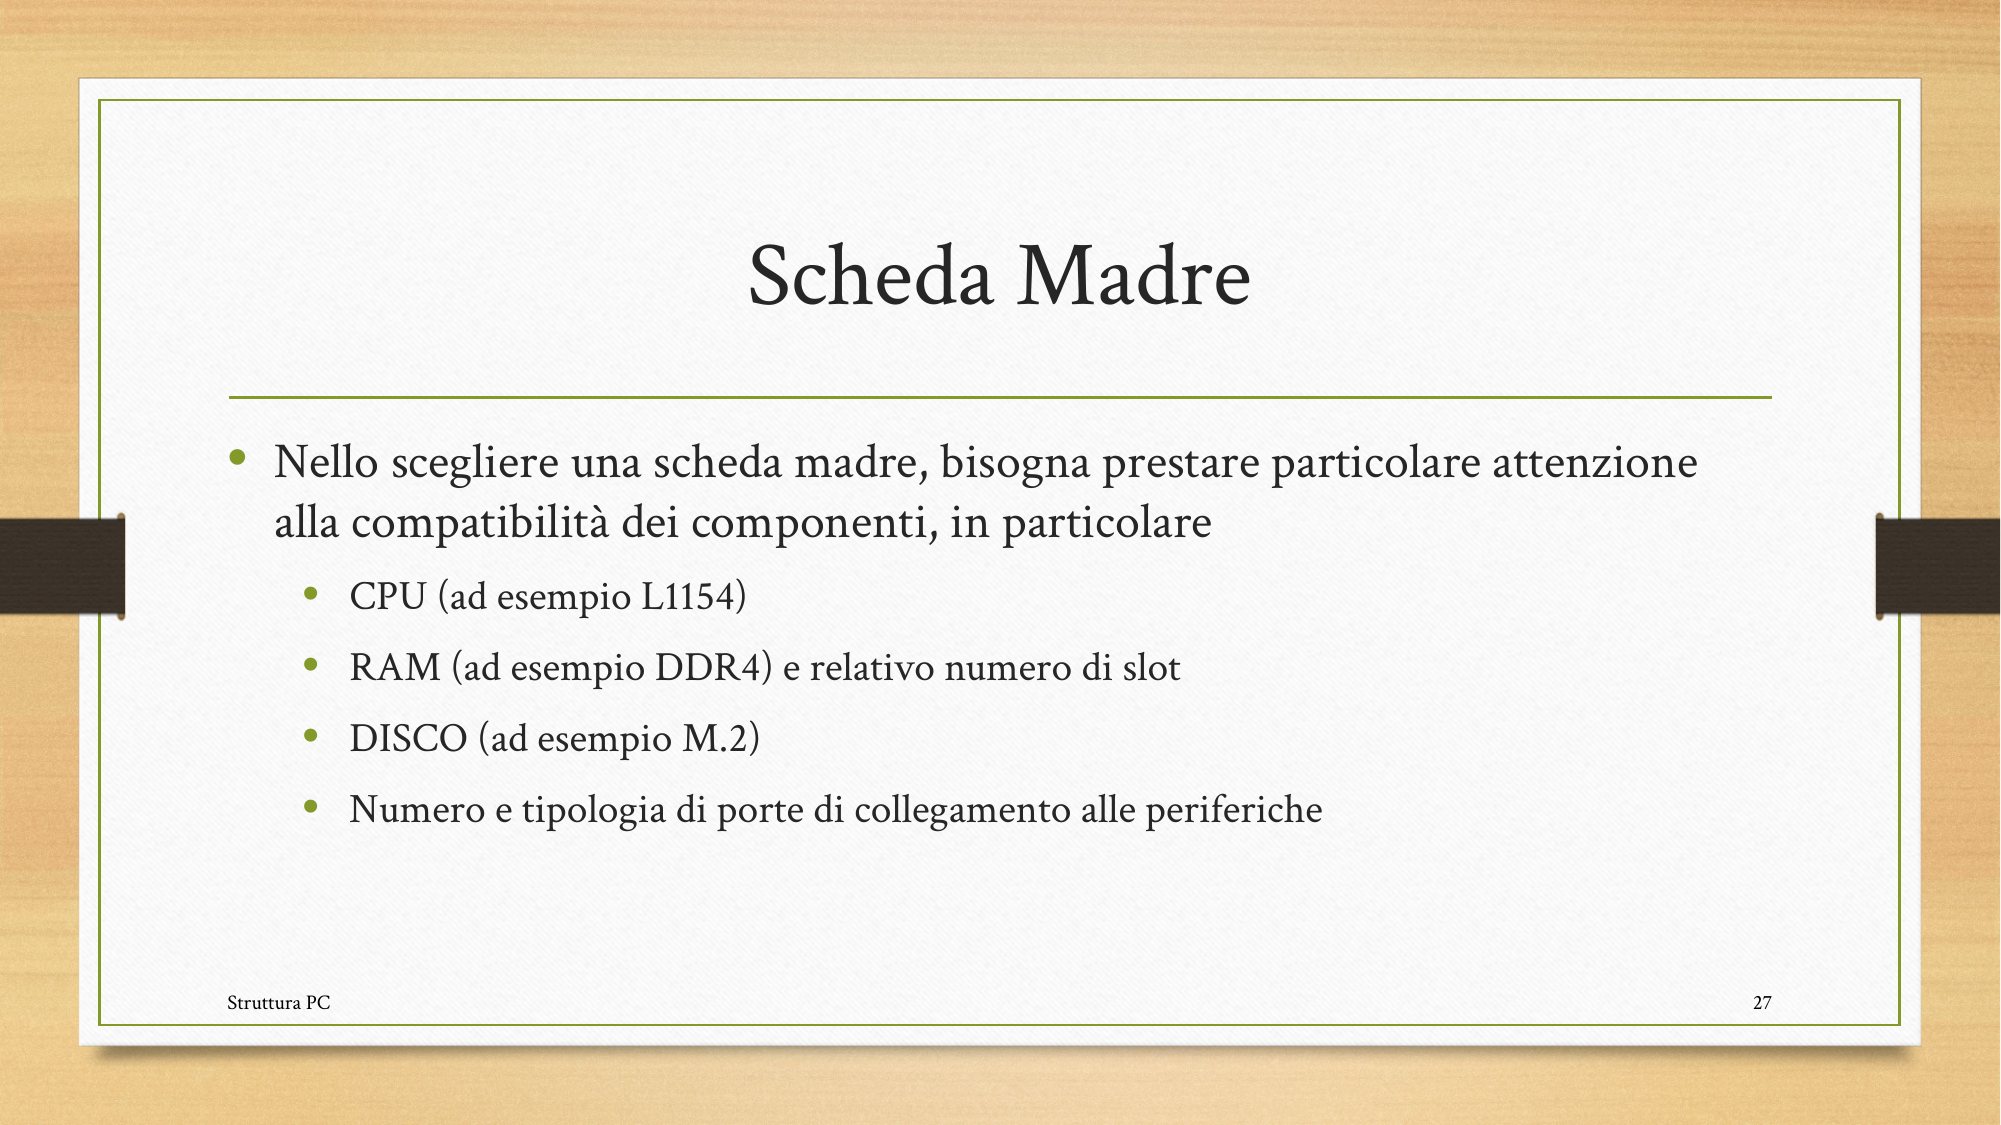

# Scheda Madre
Nello scegliere una scheda madre, bisogna prestare particolare attenzione alla compatibilità dei componenti, in particolare
CPU (ad esempio L1154)
RAM (ad esempio DDR4) e relativo numero di slot
DISCO (ad esempio M.2)
Numero e tipologia di porte di collegamento alle periferiche
Struttura PC
27